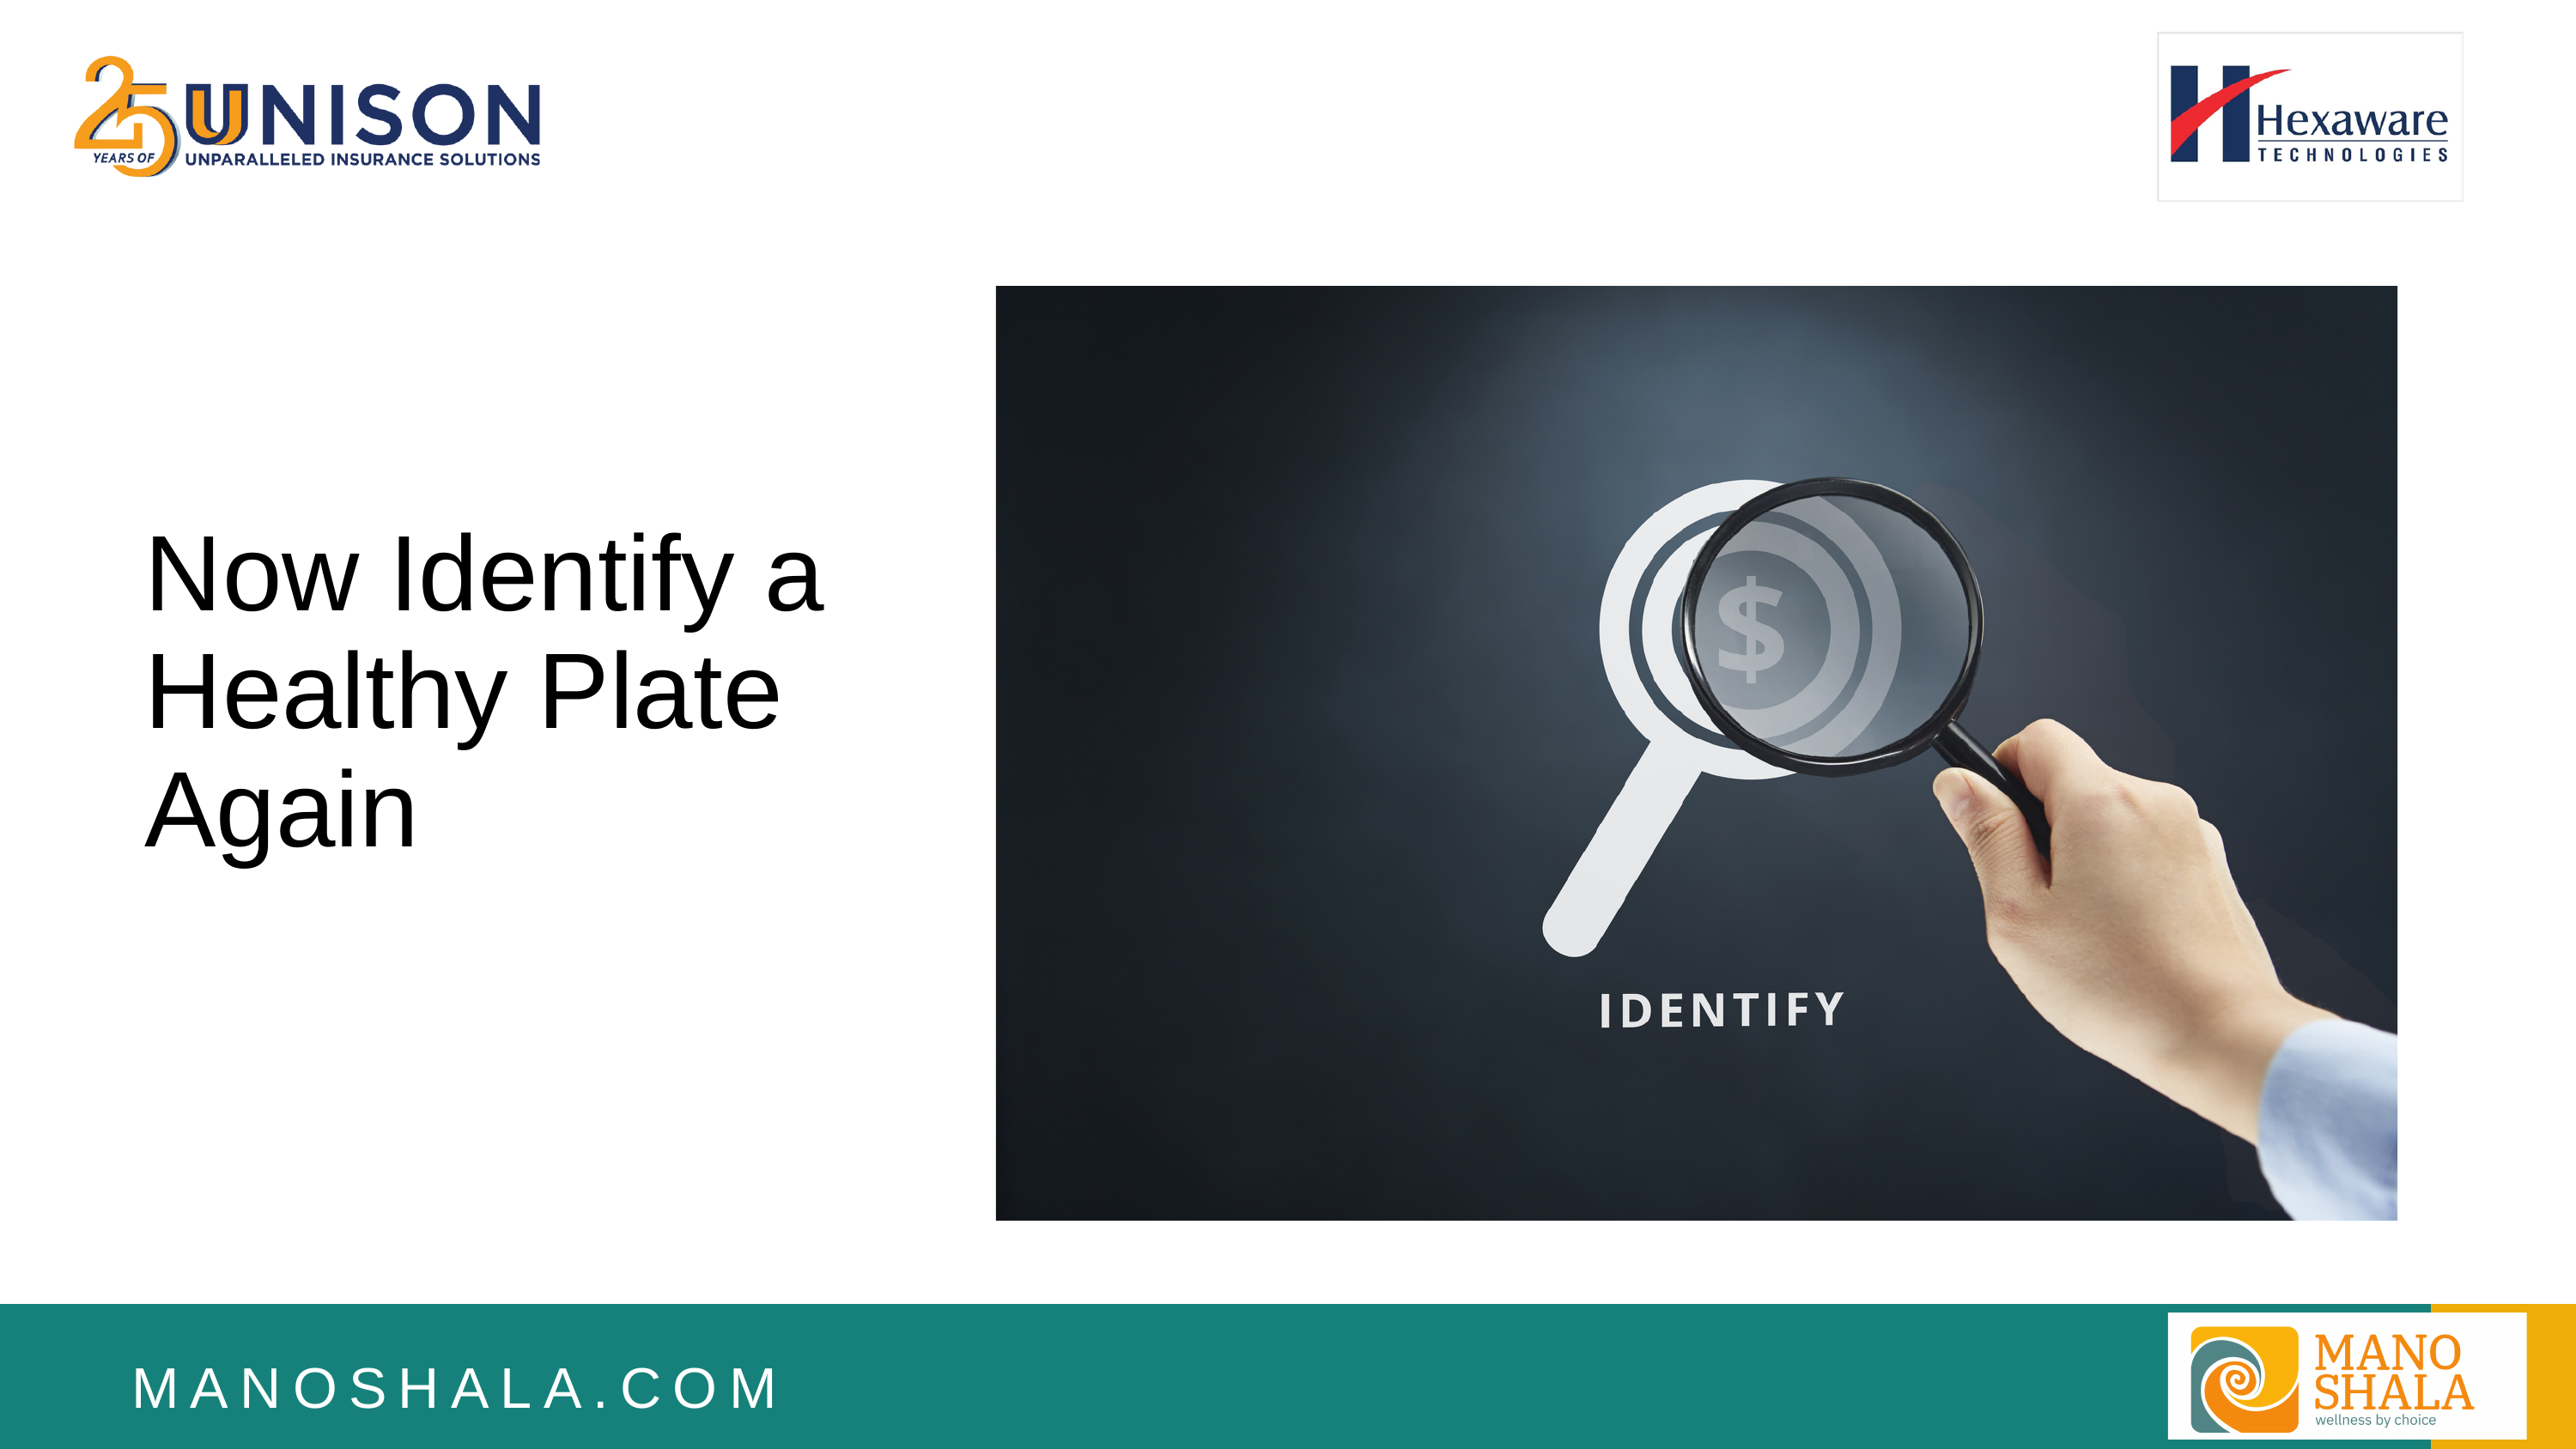

Now Identify a Healthy Plate Again

MANOSHALA.COM